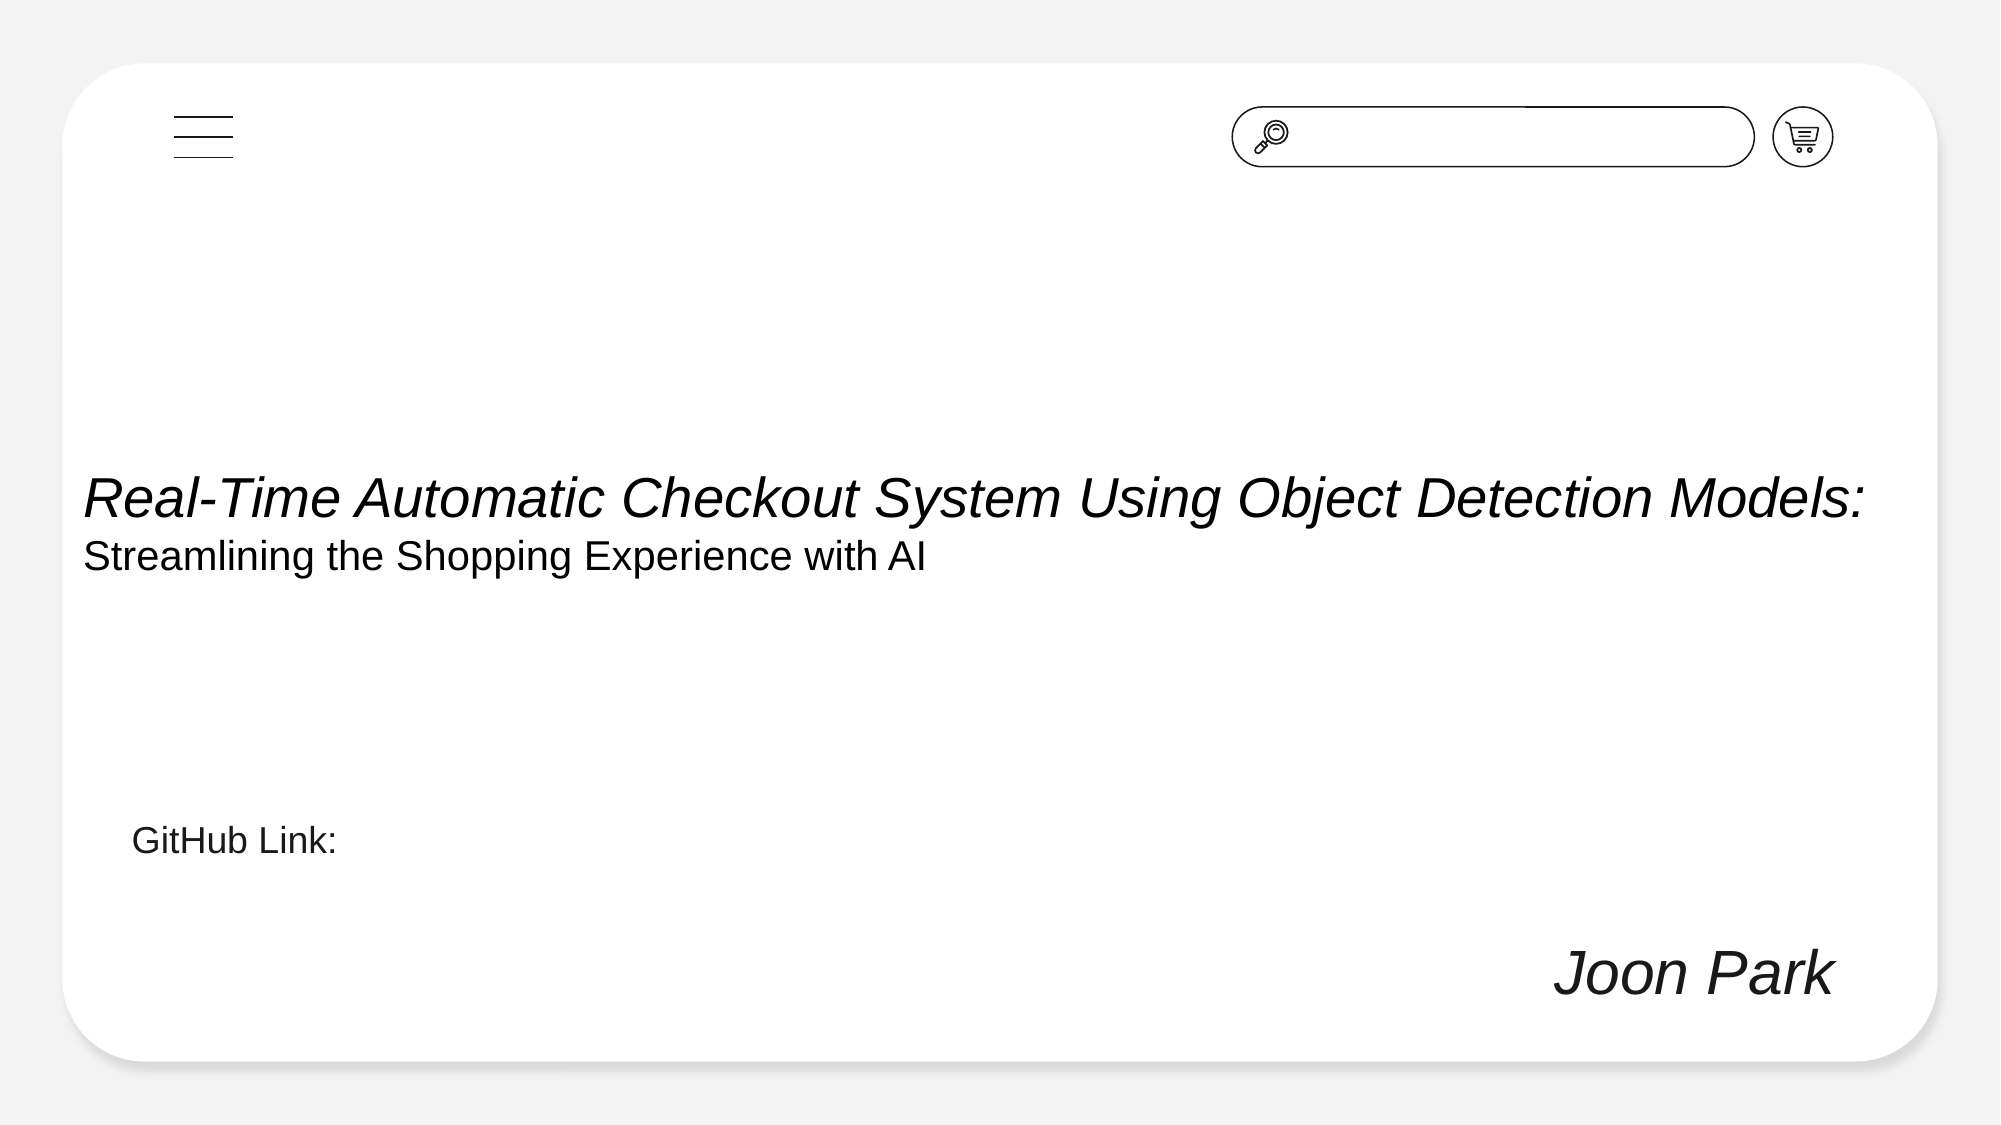

# Real-Time Automatic Checkout System Using Object Detection Models:
Streamlining the Shopping Experience with AI
GitHub Link:
Joon Park